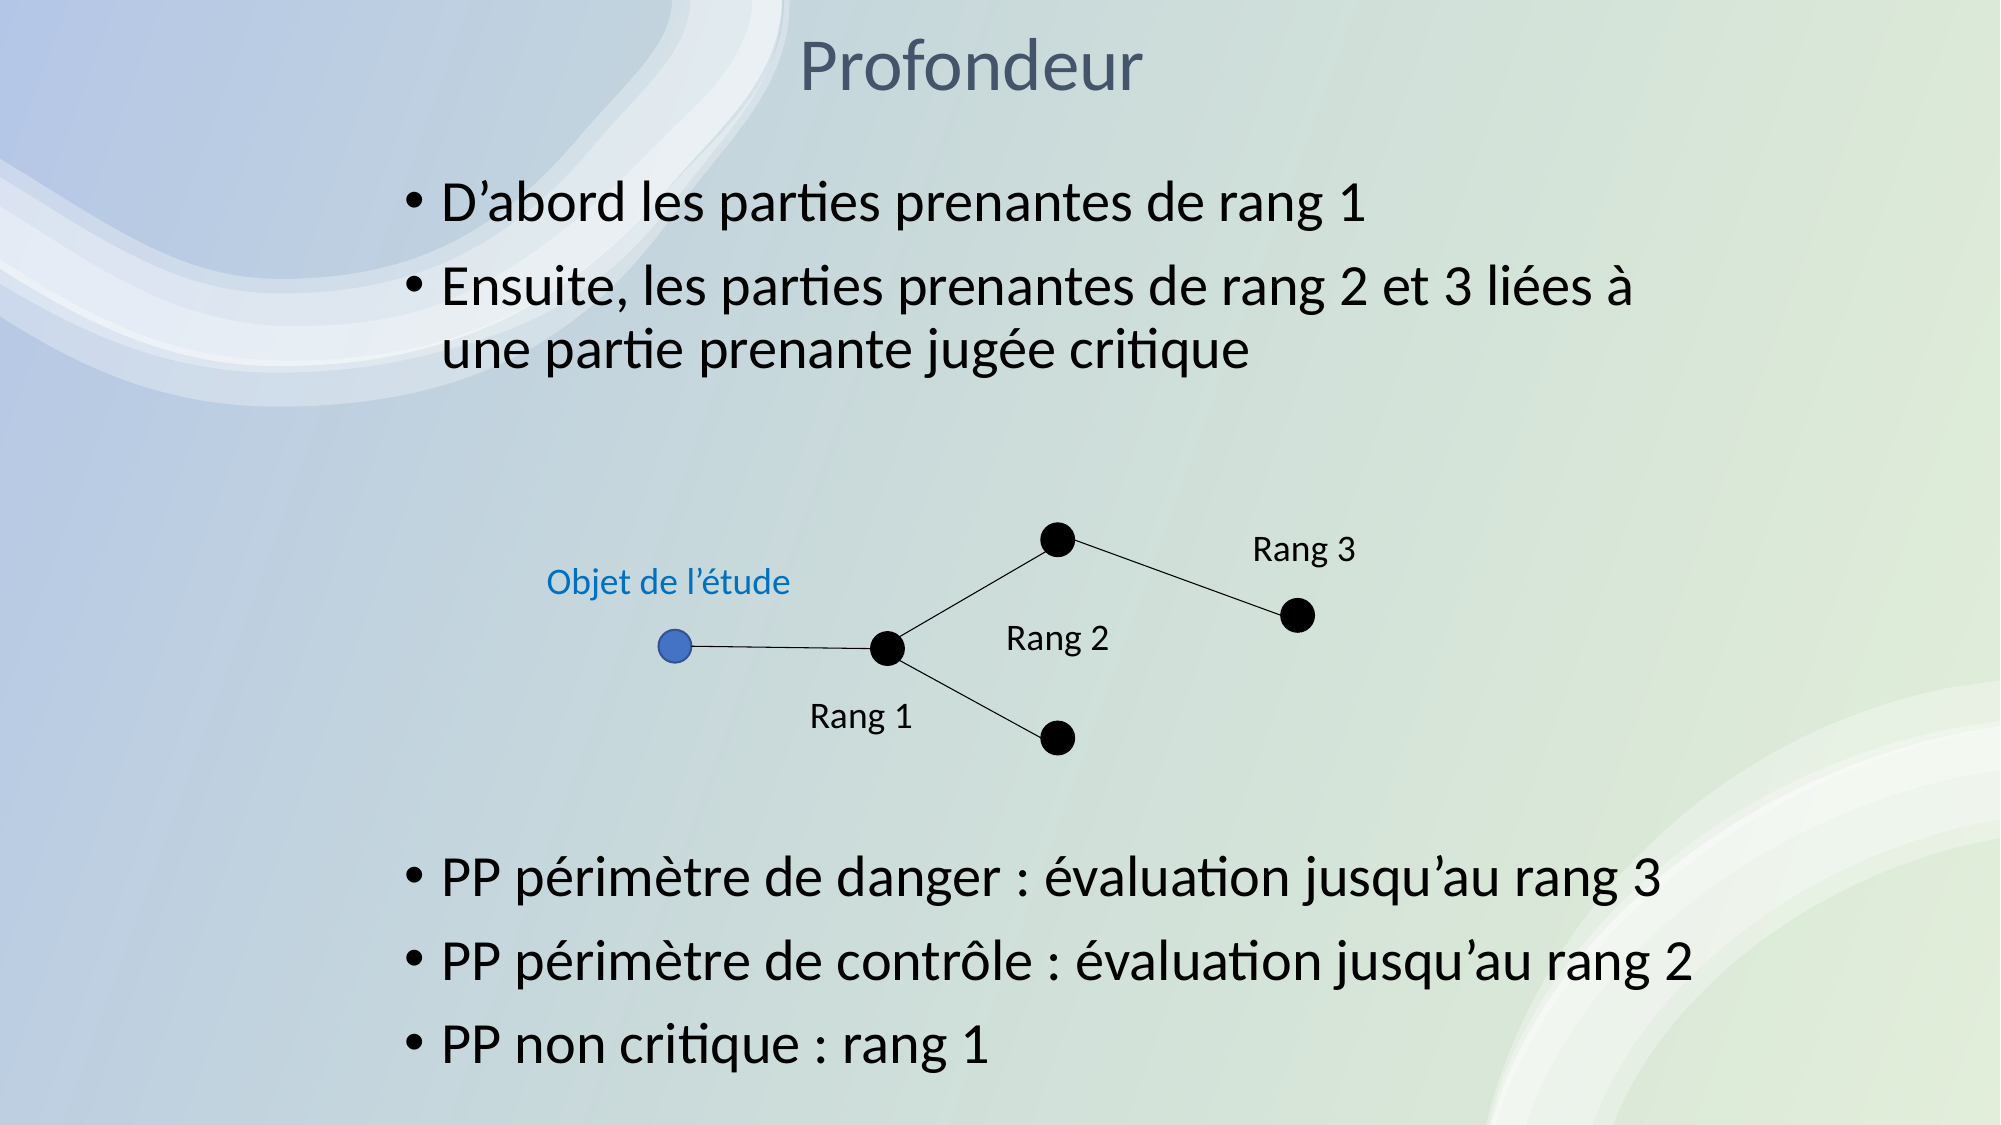

# Profondeur

D’abord les parties prenantes de rang 1
Ensuite, les parties prenantes de rang 2 et 3 liées à une partie prenante jugée critique
Rang 3

Objet de l’étude

Rang 2

Rang 1

PP périmètre de danger : évaluation jusqu’au rang 3
PP périmètre de contrôle : évaluation jusqu’au rang 2
PP non critique : rang 1